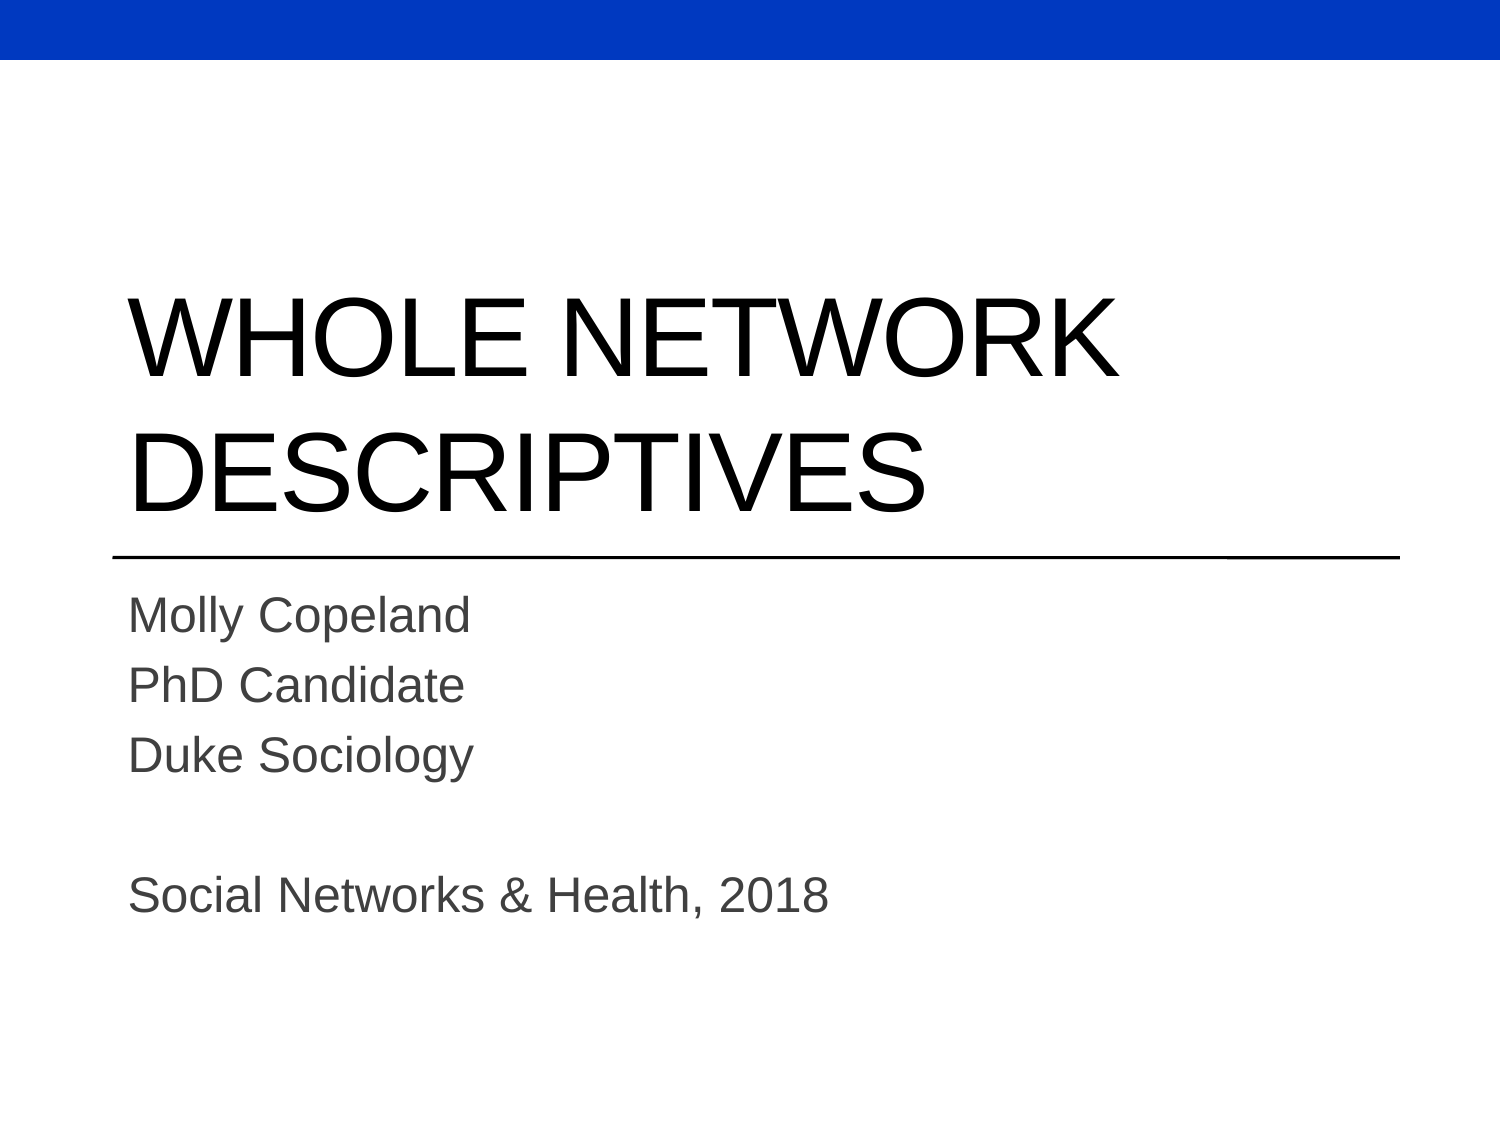

# Whole Network Descriptives
Molly Copeland
PhD Candidate
Duke Sociology

Social Networks & Health, 2018